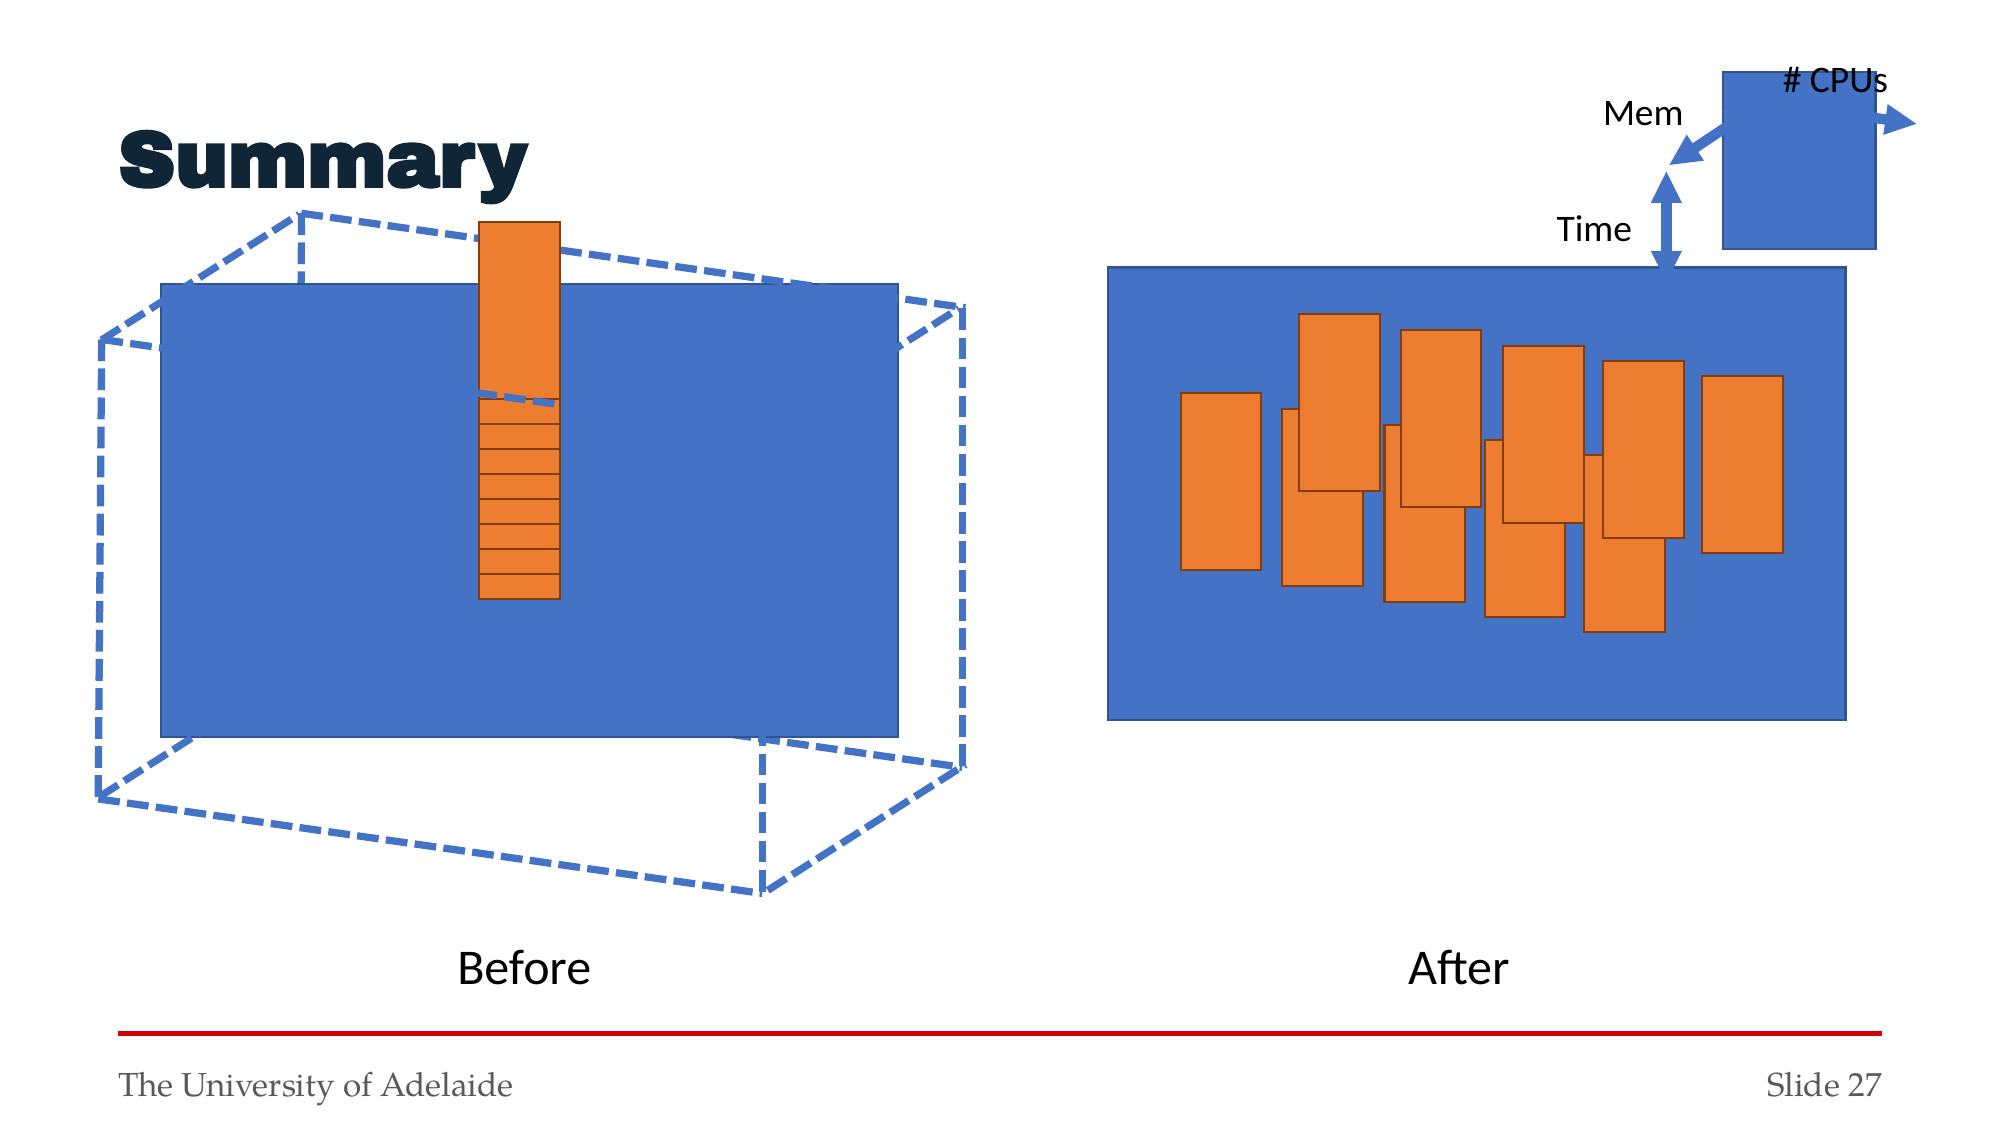

# CPUs

Mem
Time
# Summary

After
Before
The University of Adelaide
Slide 27